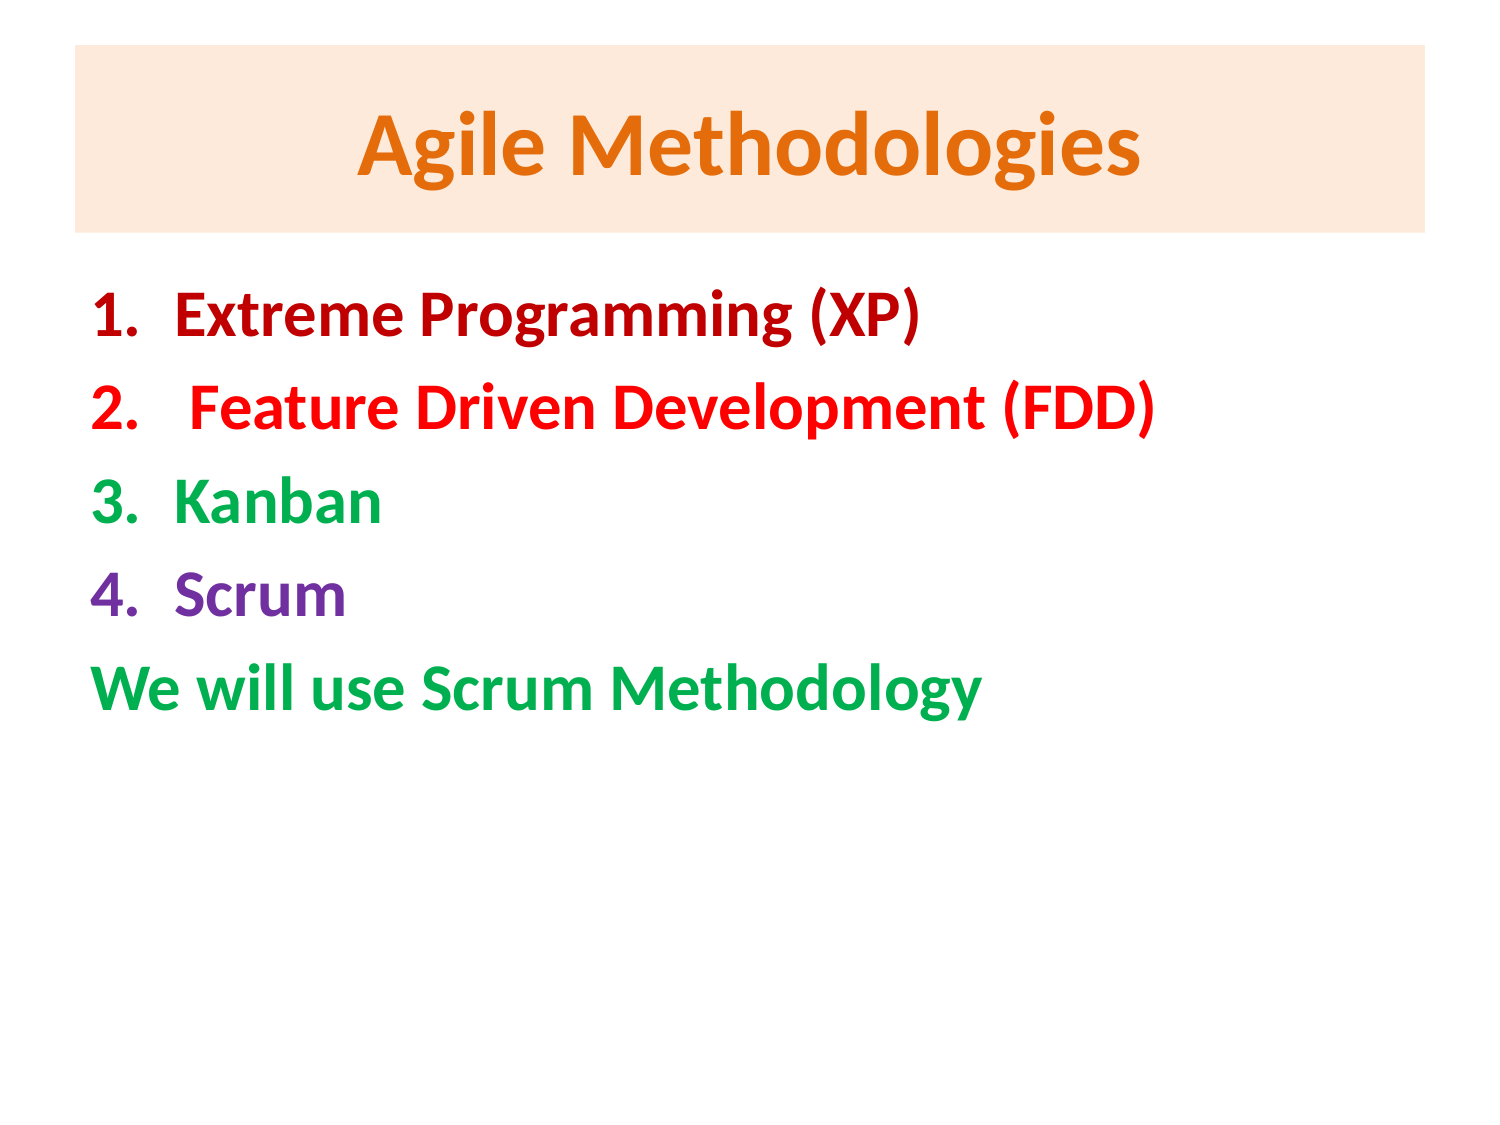

# Agile Methodologies
Extreme Programming (XP)
 Feature Driven Development (FDD)
Kanban
Scrum
We will use Scrum Methodology